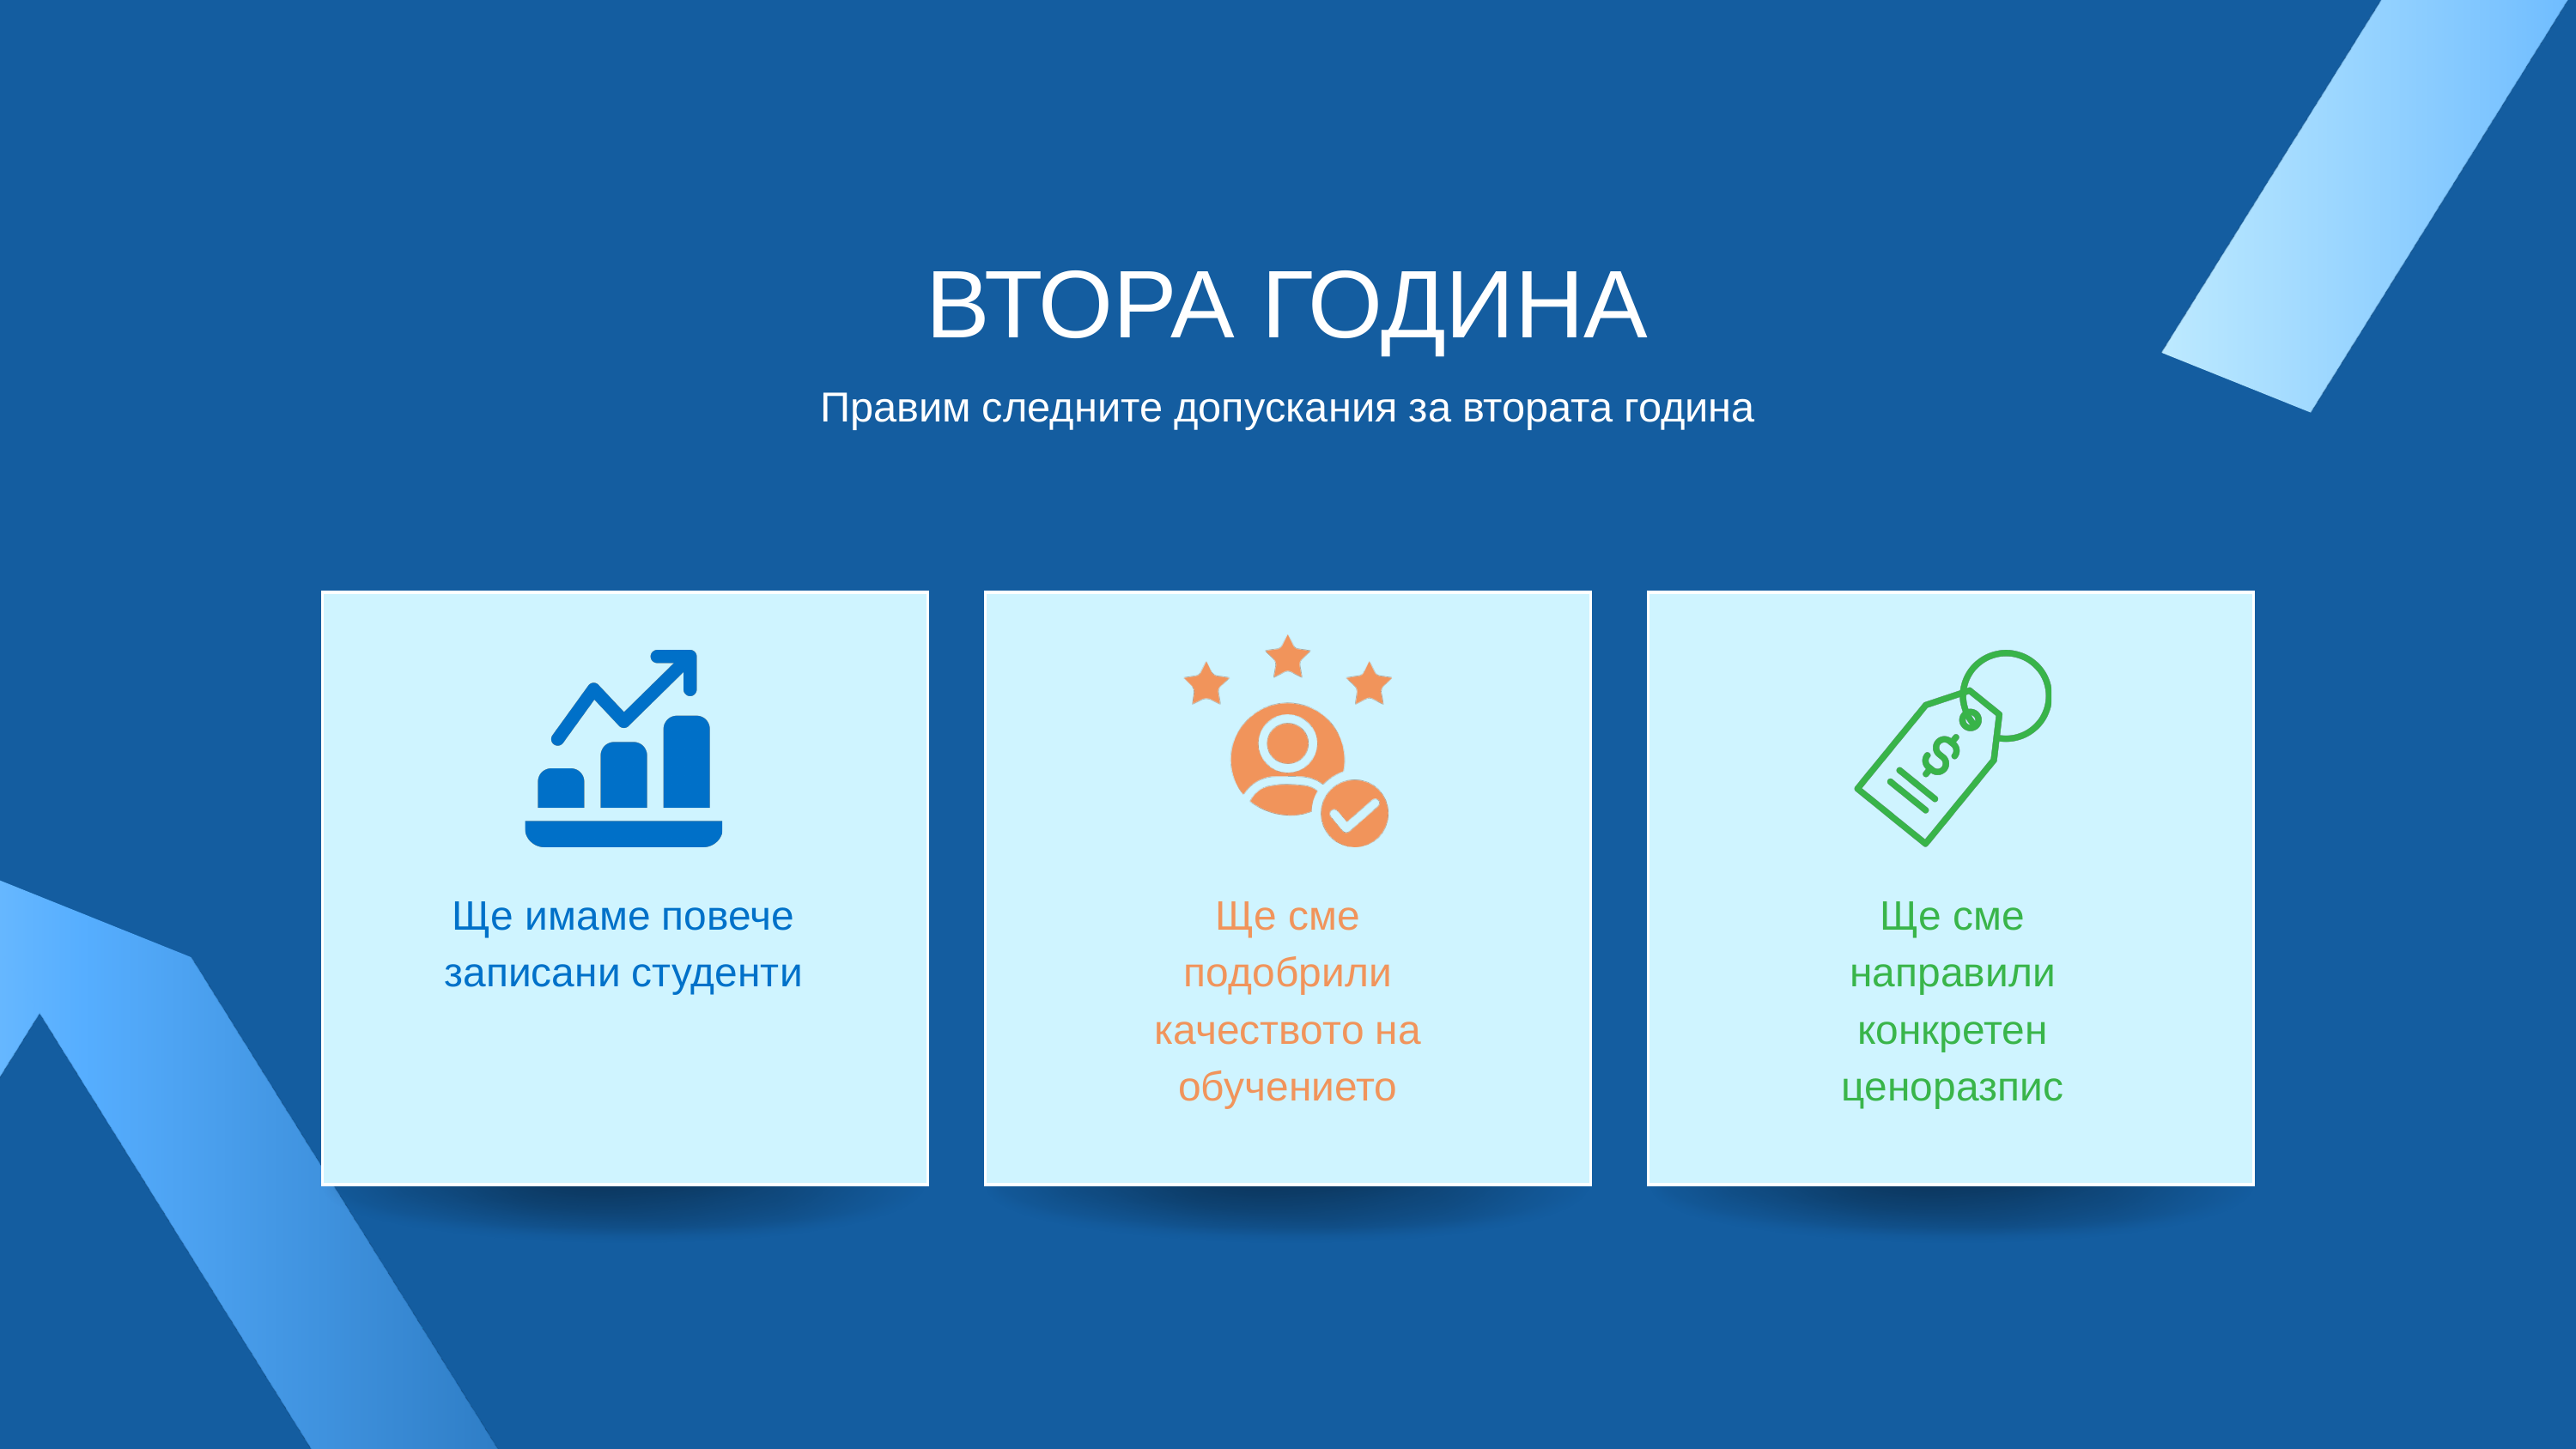

ВТОРА ГОДИНА
Правим следните допускания за втората година

Ще имаме повече записани студенти

Ще сме подобрили качеството на обучението

Ще сме направили конкретен ценоразпис